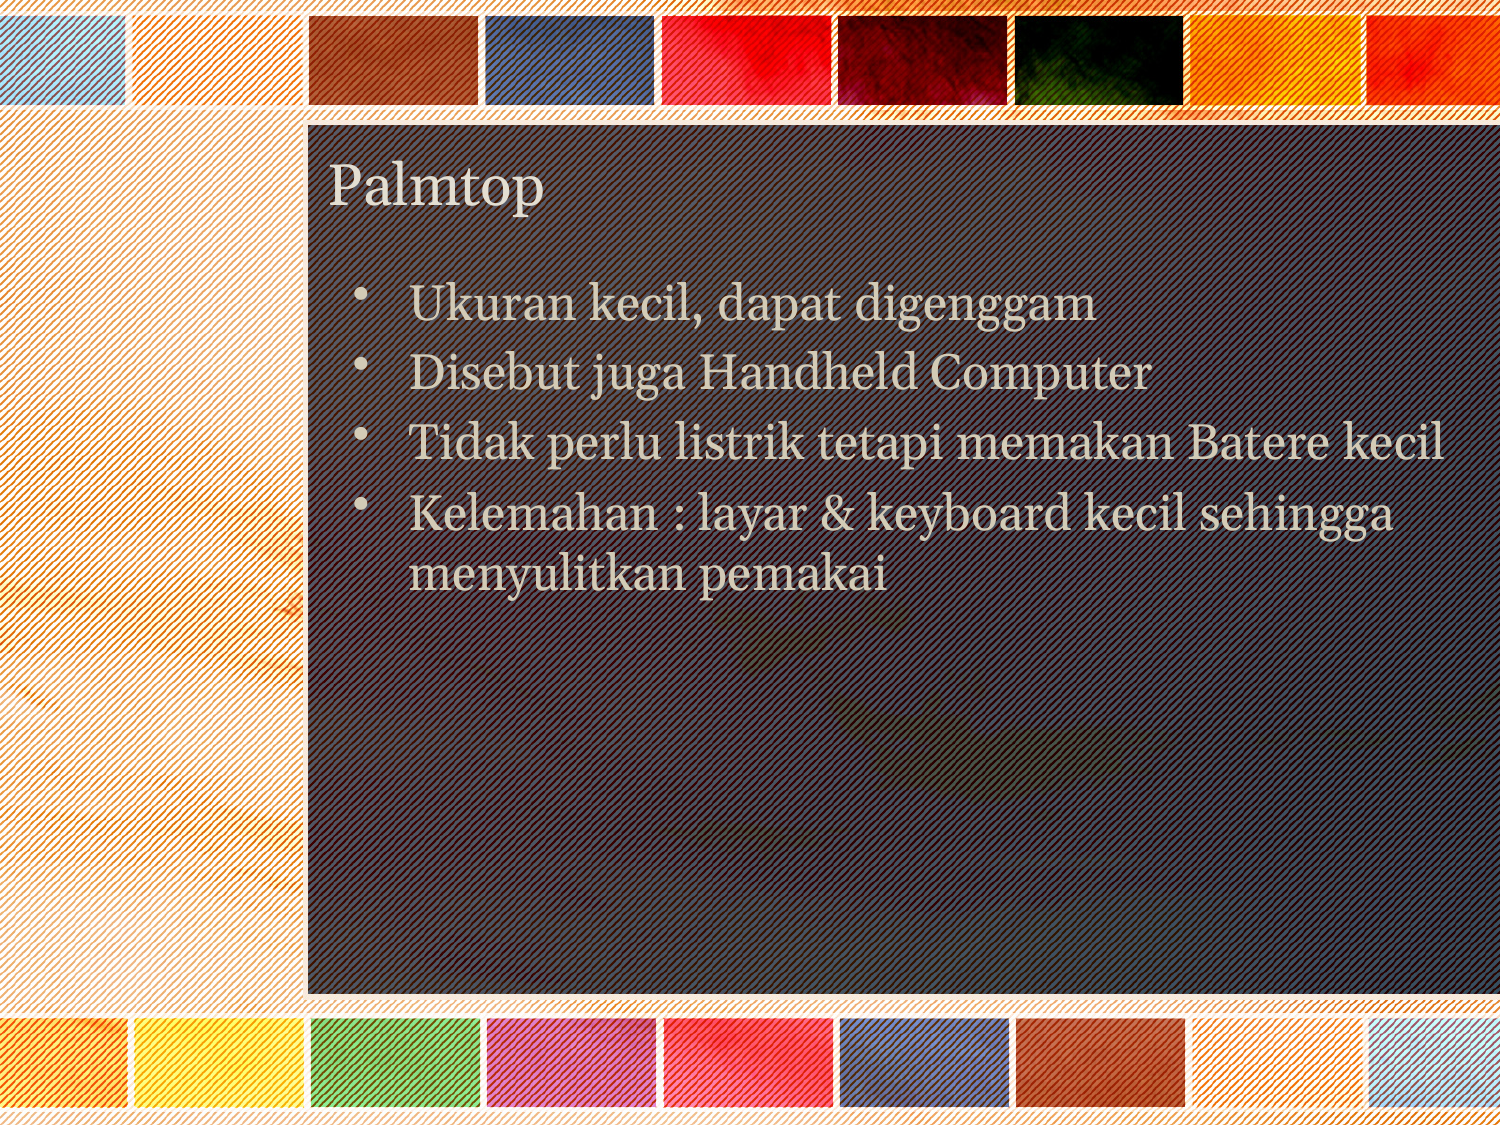

# Palmtop
Ukuran kecil, dapat digenggam
Disebut juga Handheld Computer
Tidak perlu listrik tetapi memakan Batere kecil
Kelemahan : layar & keyboard kecil sehingga menyulitkan pemakai